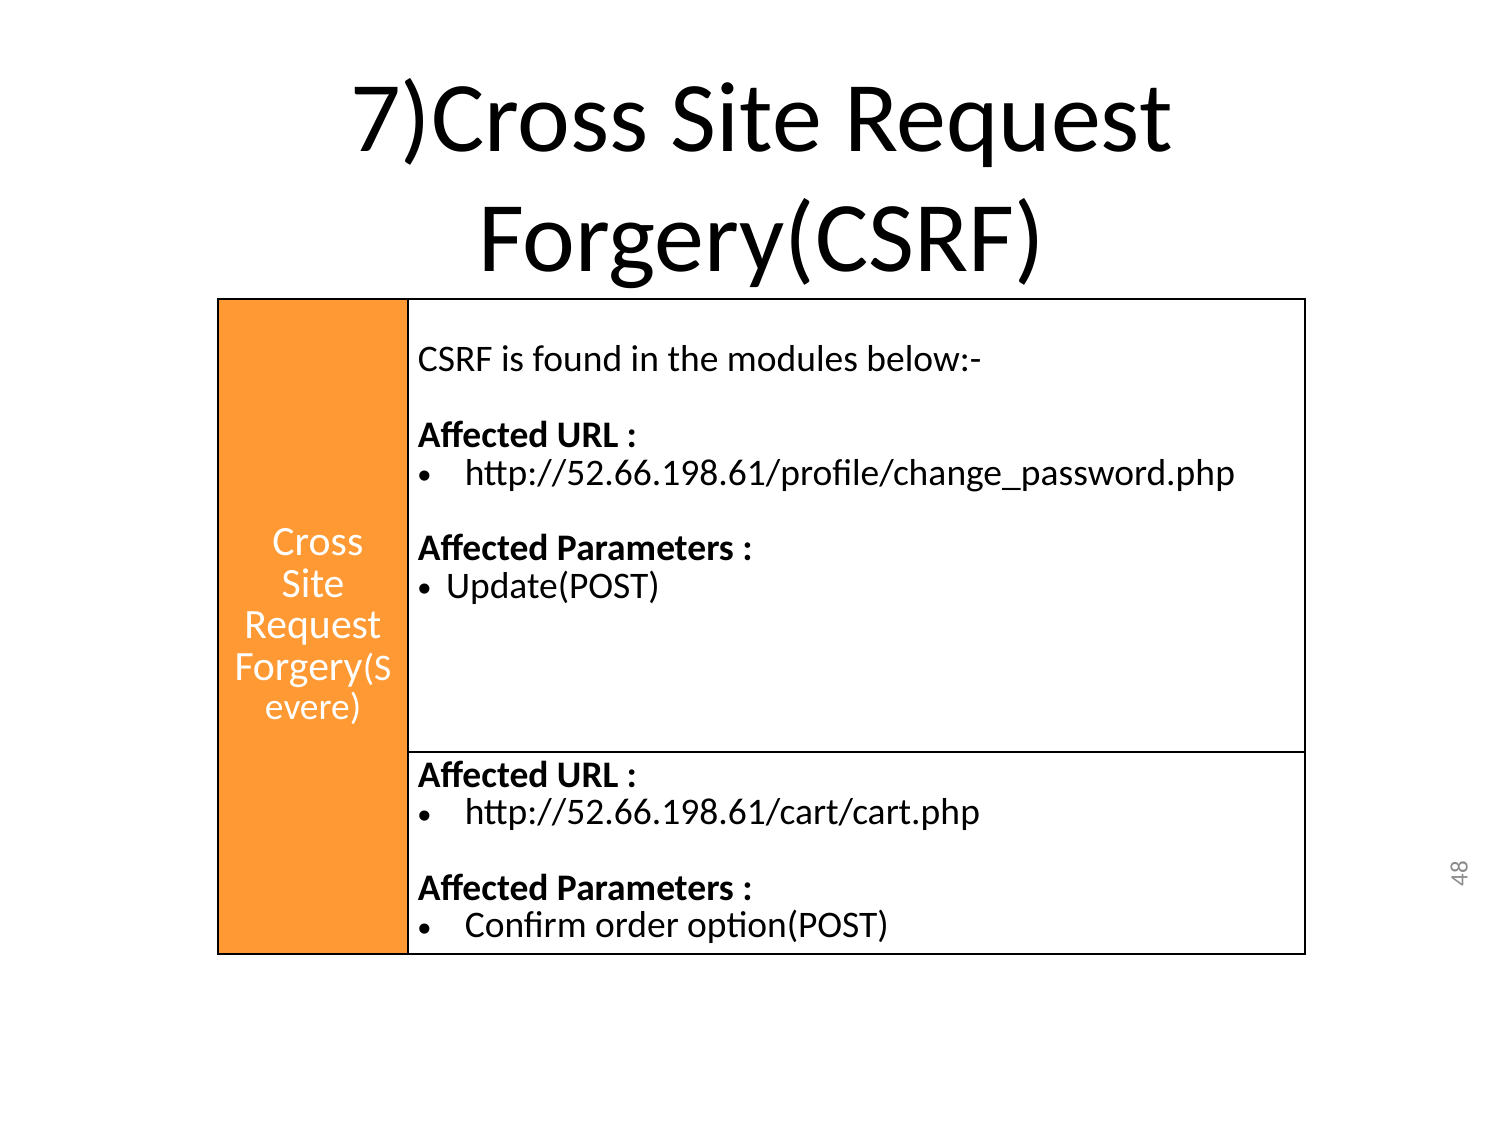

# 7)Cross Site Request Forgery(CSRF)
|  |  |
| --- | --- |
| Cross Site Request Forgery(Severe) | CSRF is found in the modules below:- Affected URL : http://52.66.198.61/profile/change\_password.php Affected Parameters : Update(POST) |
|  | Affected URL : http://52.66.198.61/cart/cart.php Affected Parameters : Confirm order option(POST) |
48